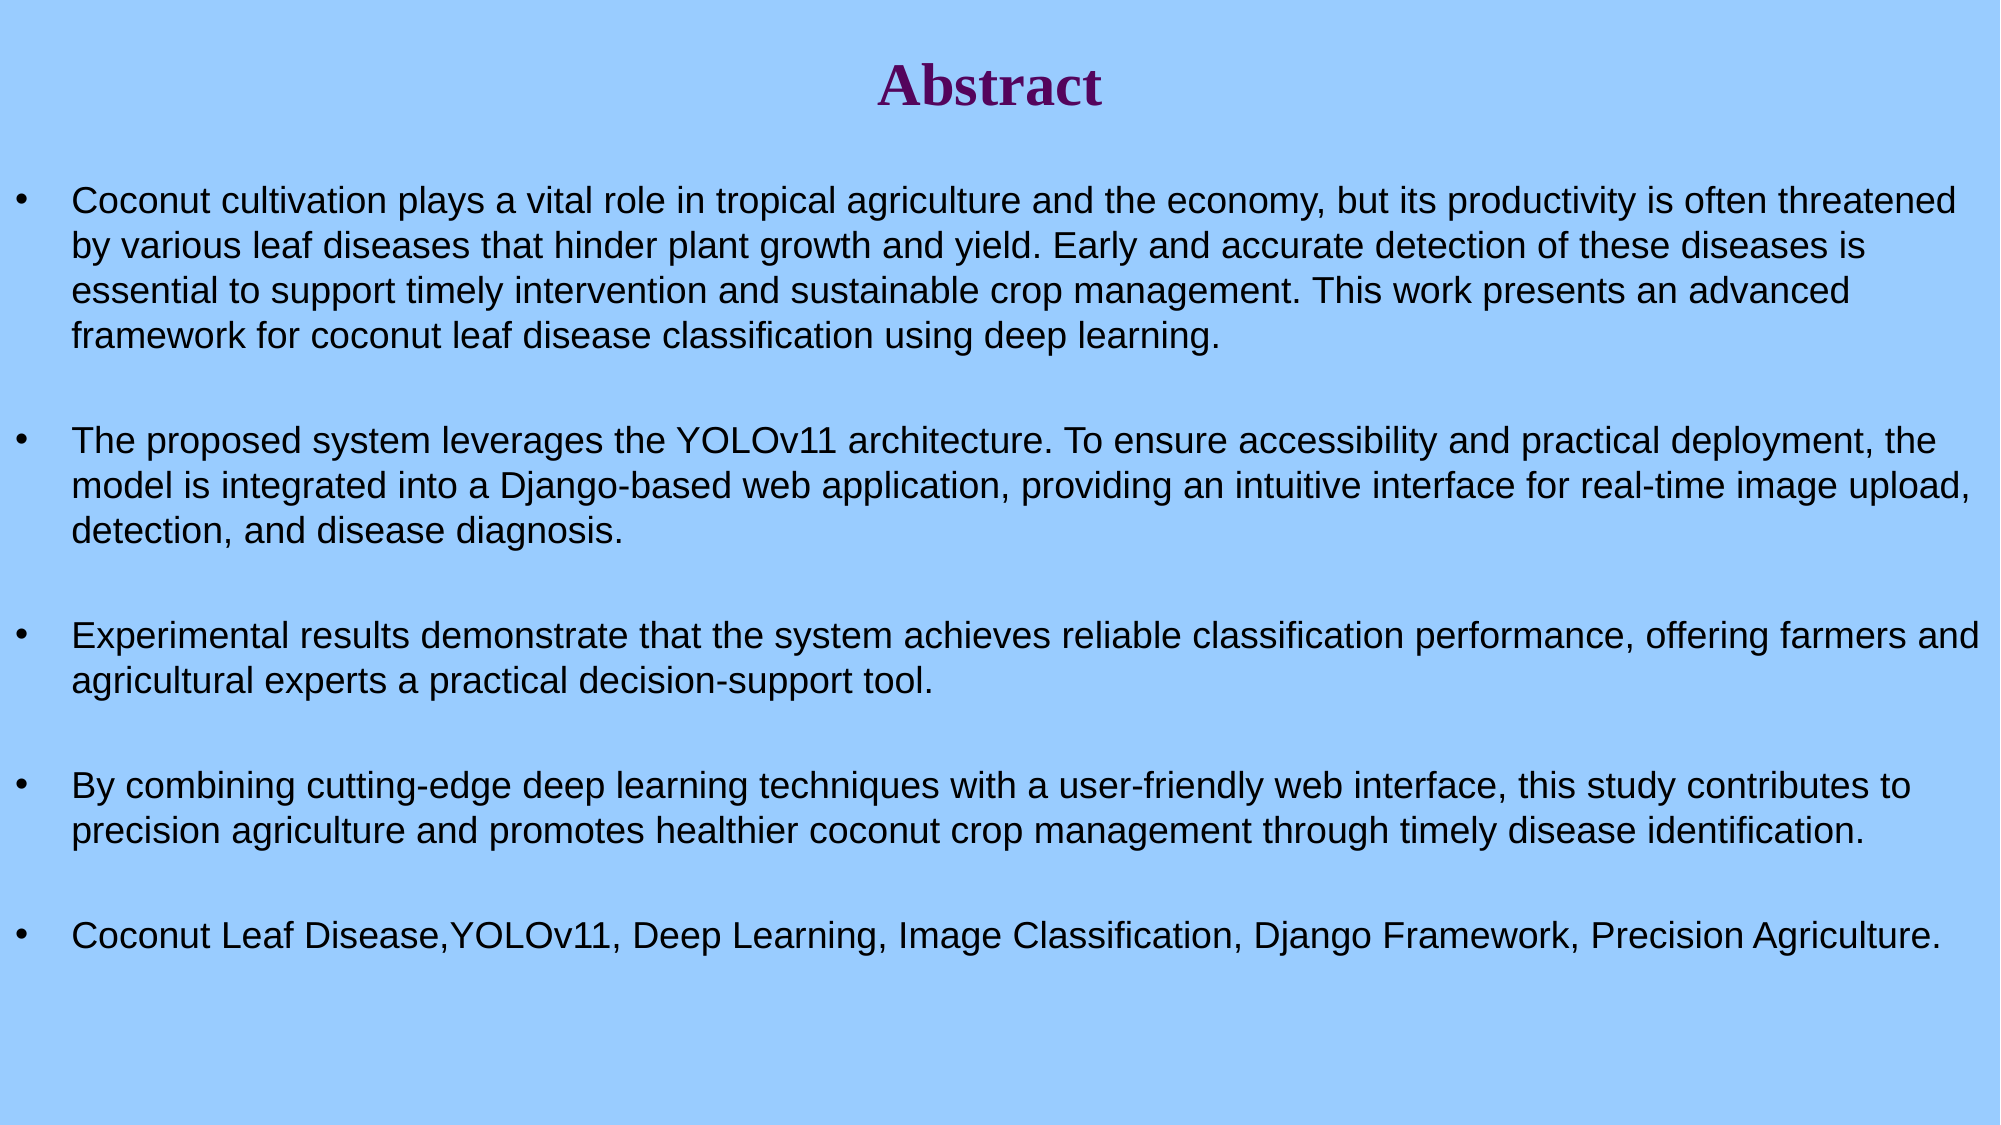

Abstract

Coconut cultivation plays a vital role in tropical agriculture and the economy, but its productivity is often threatened by various leaf diseases that hinder plant growth and yield. Early and accurate detection of these diseases is essential to support timely intervention and sustainable crop management. This work presents an advanced framework for coconut leaf disease classification using deep learning.

The proposed system leverages the YOLOv11 architecture. To ensure accessibility and practical deployment, the model is integrated into a Django-based web application, providing an intuitive interface for real-time image upload, detection, and disease diagnosis.

Experimental results demonstrate that the system achieves reliable classification performance, offering farmers and agricultural experts a practical decision-support tool.

By combining cutting-edge deep learning techniques with a user-friendly web interface, this study contributes to precision agriculture and promotes healthier coconut crop management through timely disease identification.

Coconut Leaf Disease,YOLOv11, Deep Learning, Image Classification, Django Framework, Precision Agriculture.